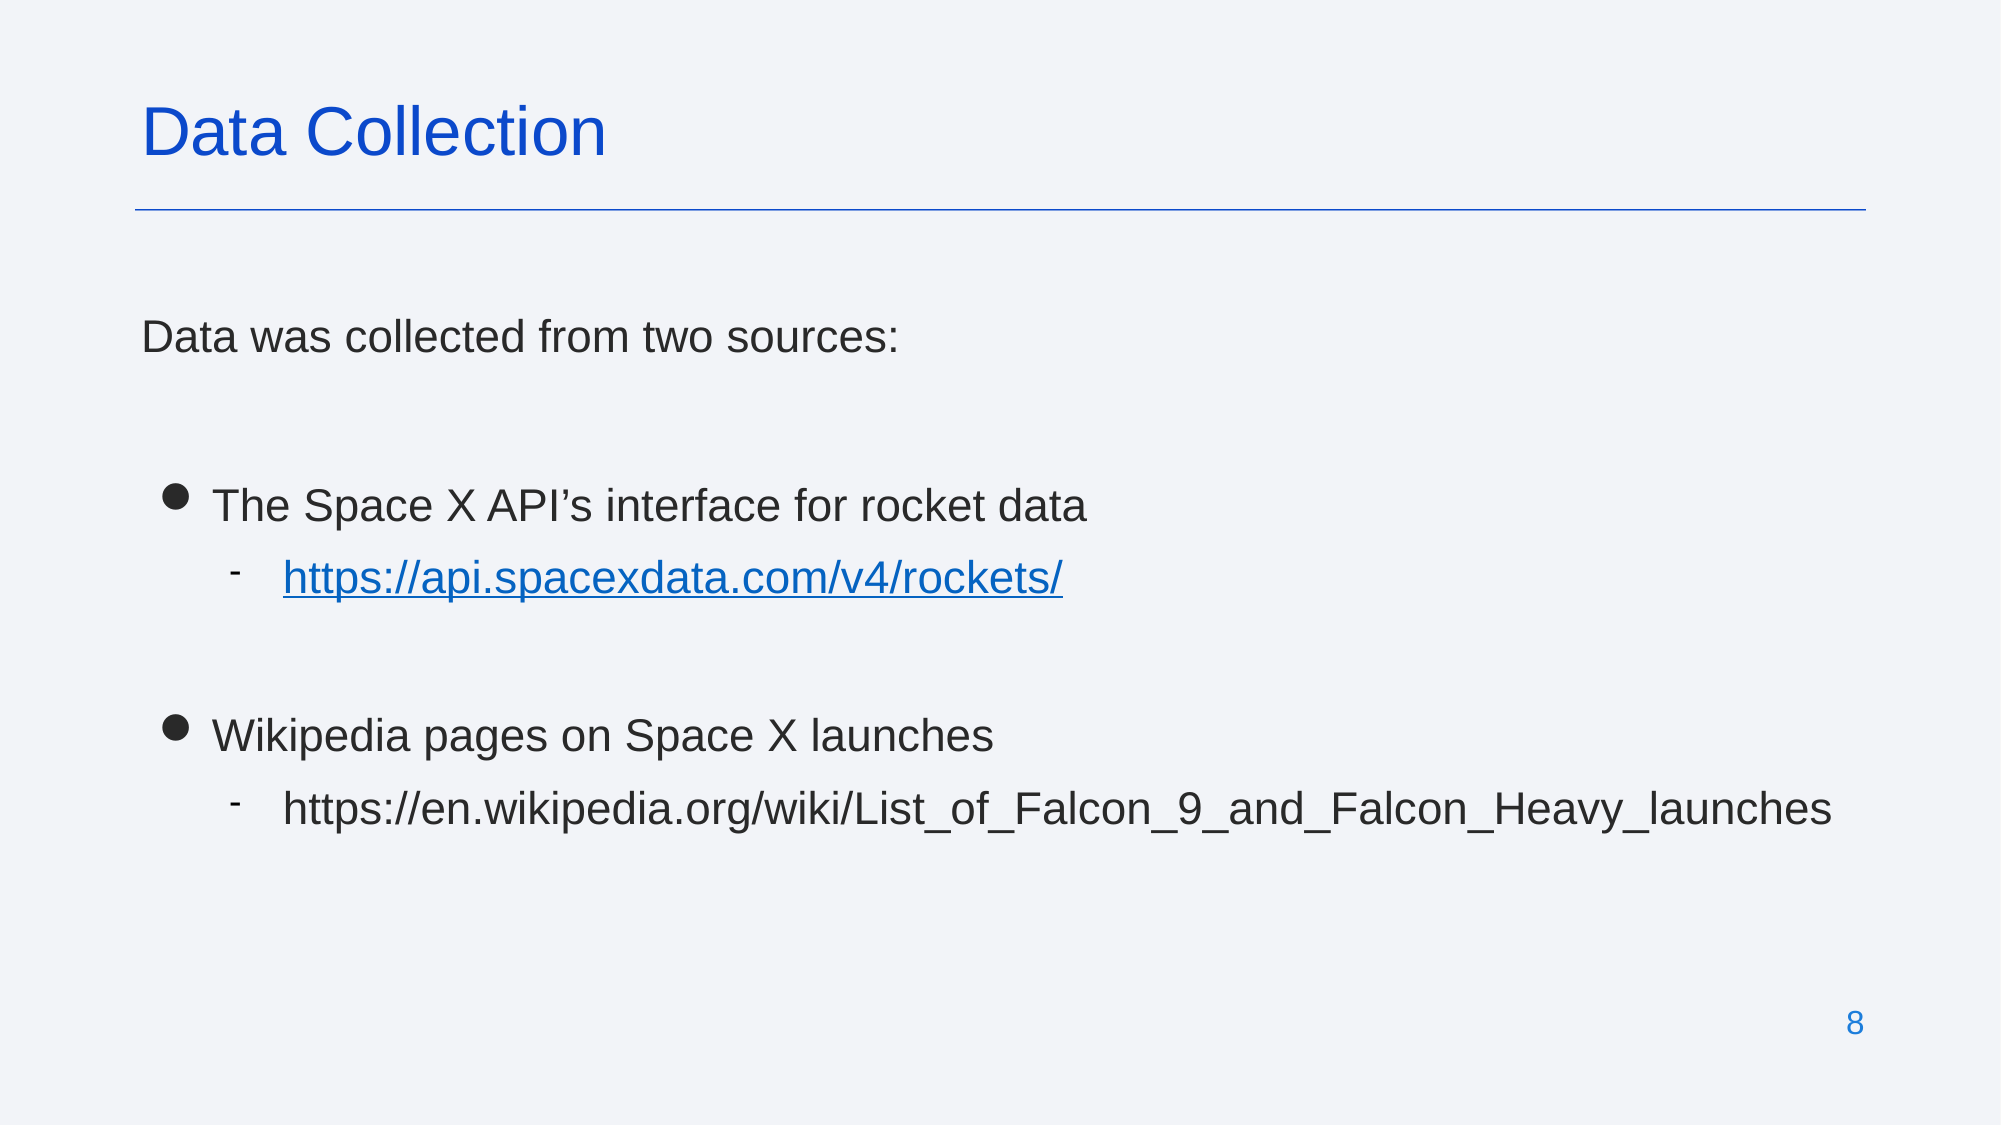

Data Collection
# Data was collected from two sources:

The Space X API’s interface for rocket data
https://api.spacexdata.com/v4/rockets/

Wikipedia pages on Space X launches
https://en.wikipedia.org/wiki/List_of_Falcon_9_and_Falcon_Heavy_launches

8